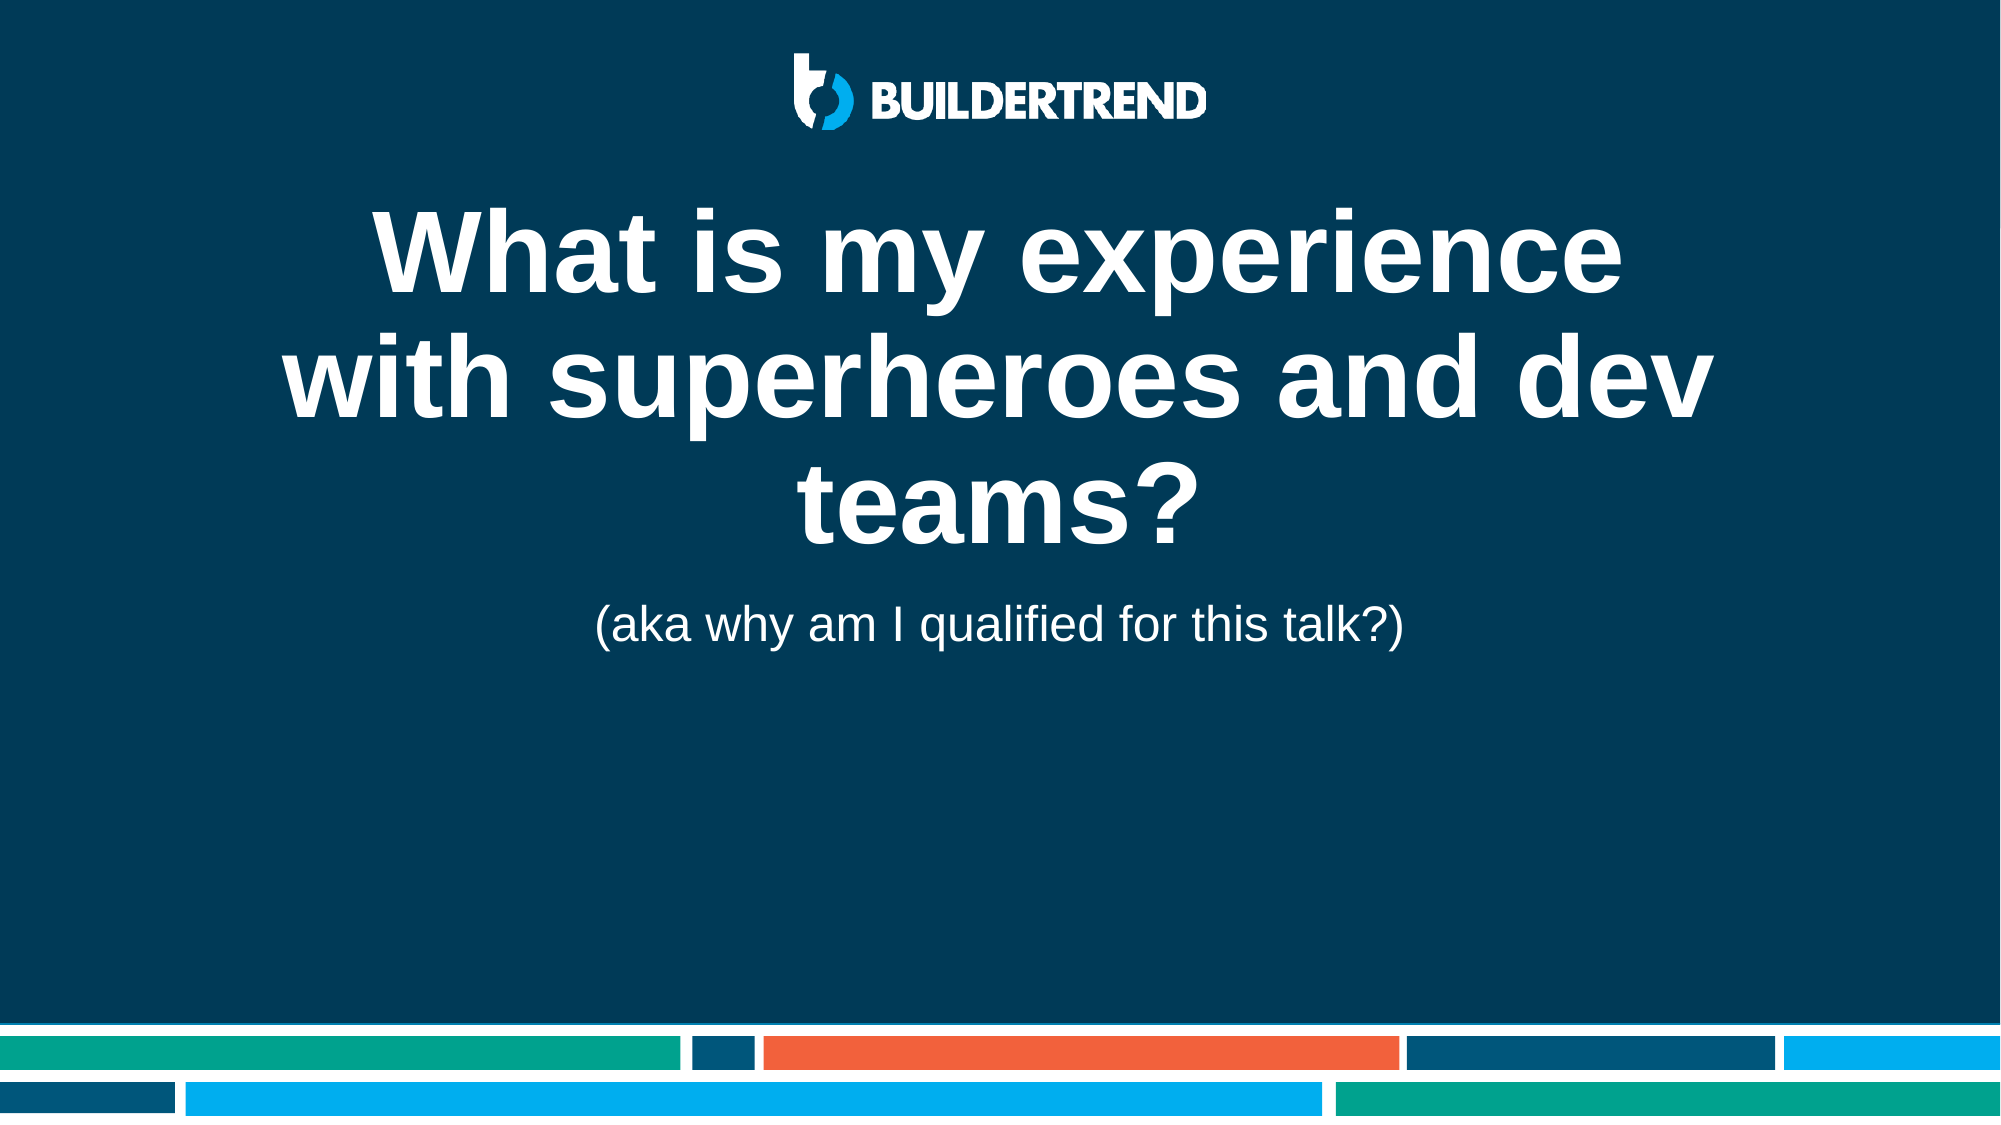

# What is my experience with superheroes and dev teams?
(aka why am I qualified for this talk?)